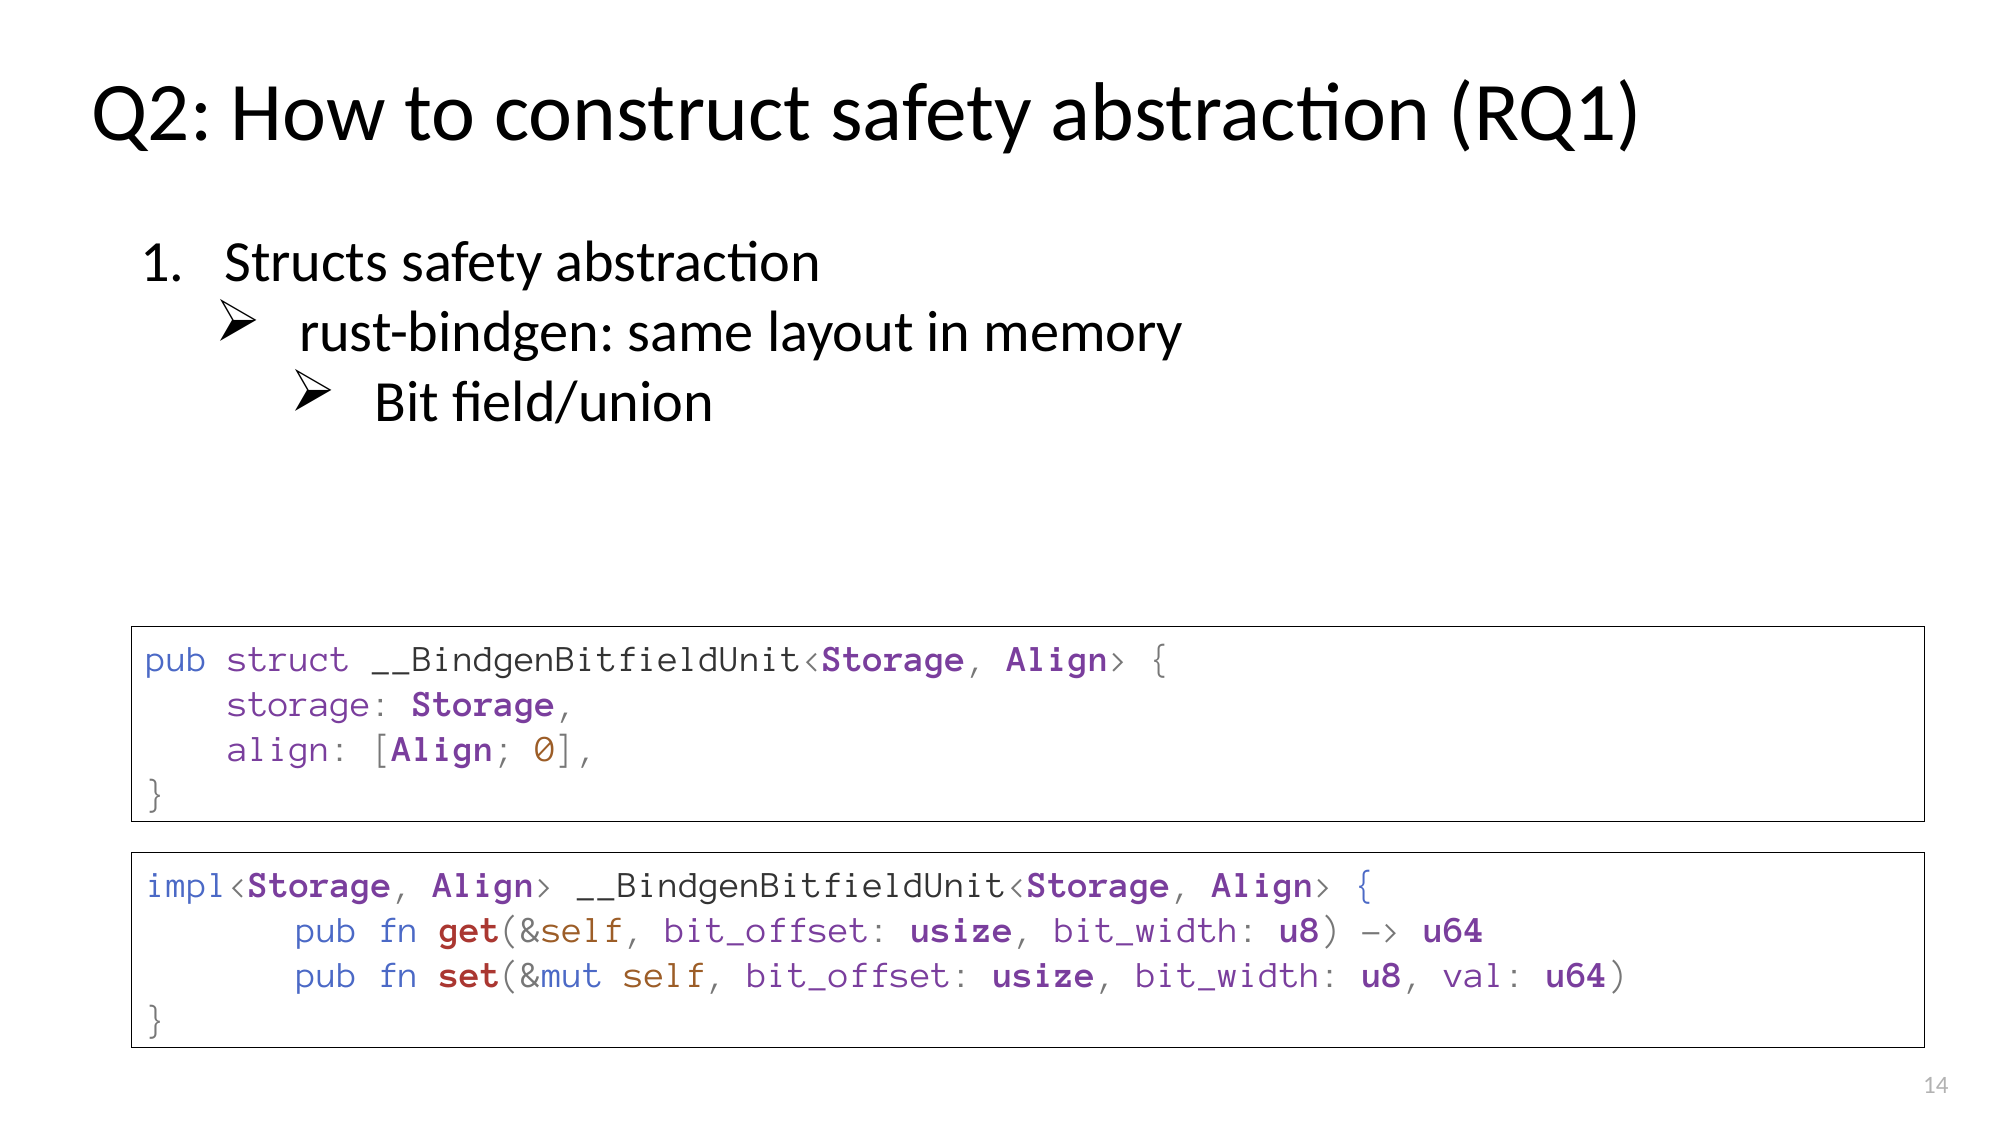

# Q2: How to construct safety abstraction (RQ1)
Structs safety abstraction
rust-bindgen: same layout in memory
Bit field/union

pub struct __BindgenBitfieldUnit<Storage, Align> {
    storage: Storage,
    align: [Align; 0],
}
impl<Storage, Align> __BindgenBitfieldUnit<Storage, Align> {
	pub fn get(&self, bit_offset: usize, bit_width: u8) -> u64
	pub fn set(&mut self, bit_offset: usize, bit_width: u8, val: u64)
}
14